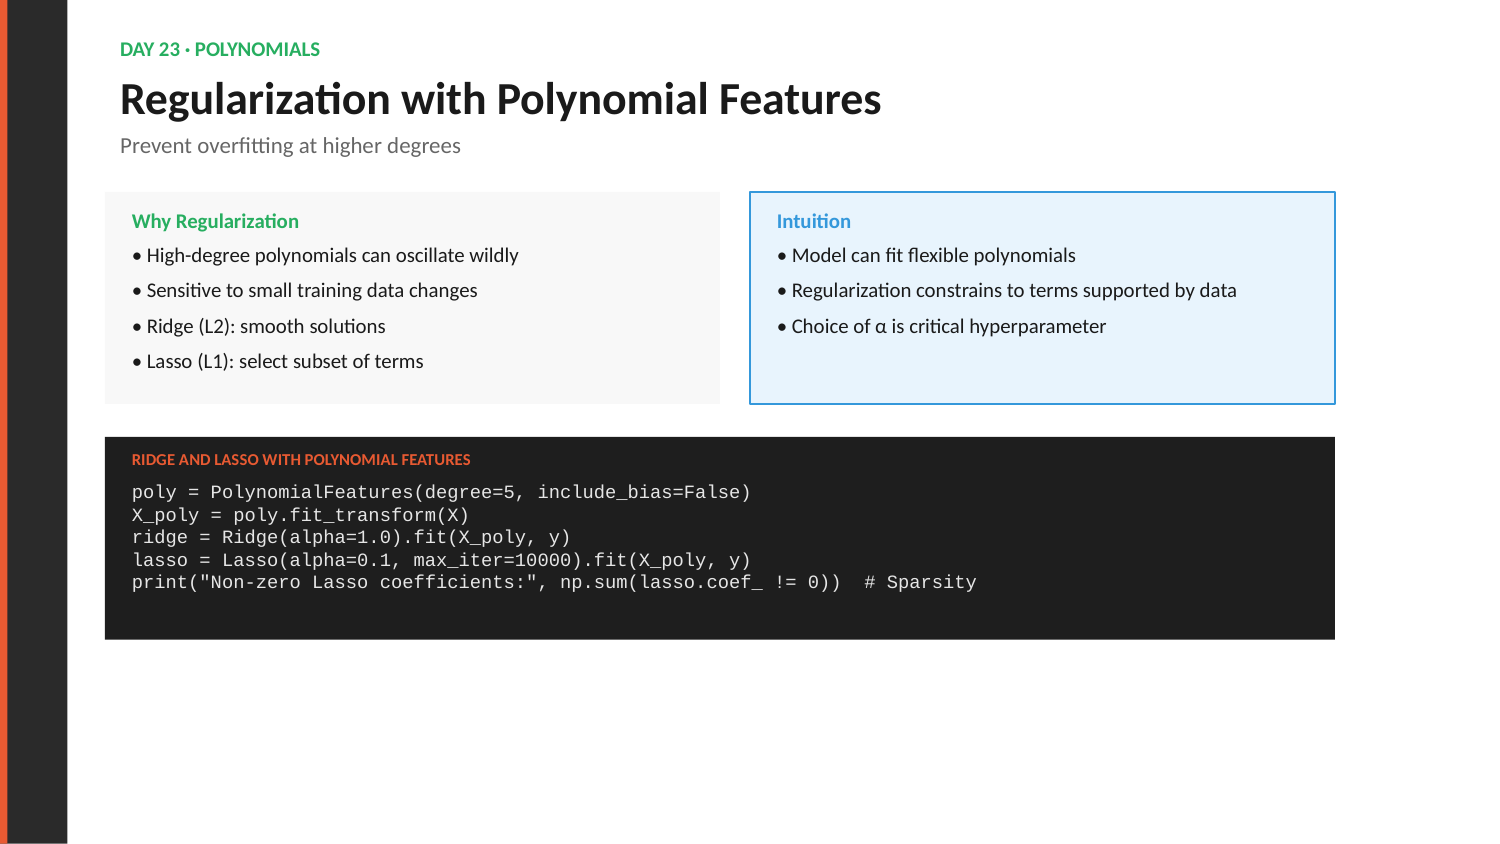

DAY 23 · POLYNOMIALS
Regularization with Polynomial Features
Prevent overfitting at higher degrees

Why Regularization
Intuition
• High-degree polynomials can oscillate wildly
• Sensitive to small training data changes
• Ridge (L2): smooth solutions
• Lasso (L1): select subset of terms
• Model can fit flexible polynomials
• Regularization constrains to terms supported by data
• Choice of α is critical hyperparameter

RIDGE AND LASSO WITH POLYNOMIAL FEATURES
poly = PolynomialFeatures(degree=5, include_bias=False)
X_poly = poly.fit_transform(X)
ridge = Ridge(alpha=1.0).fit(X_poly, y)
lasso = Lasso(alpha=0.1, max_iter=10000).fit(X_poly, y)
print("Non-zero Lasso coefficients:", np.sum(lasso.coef_ != 0))  # Sparsity